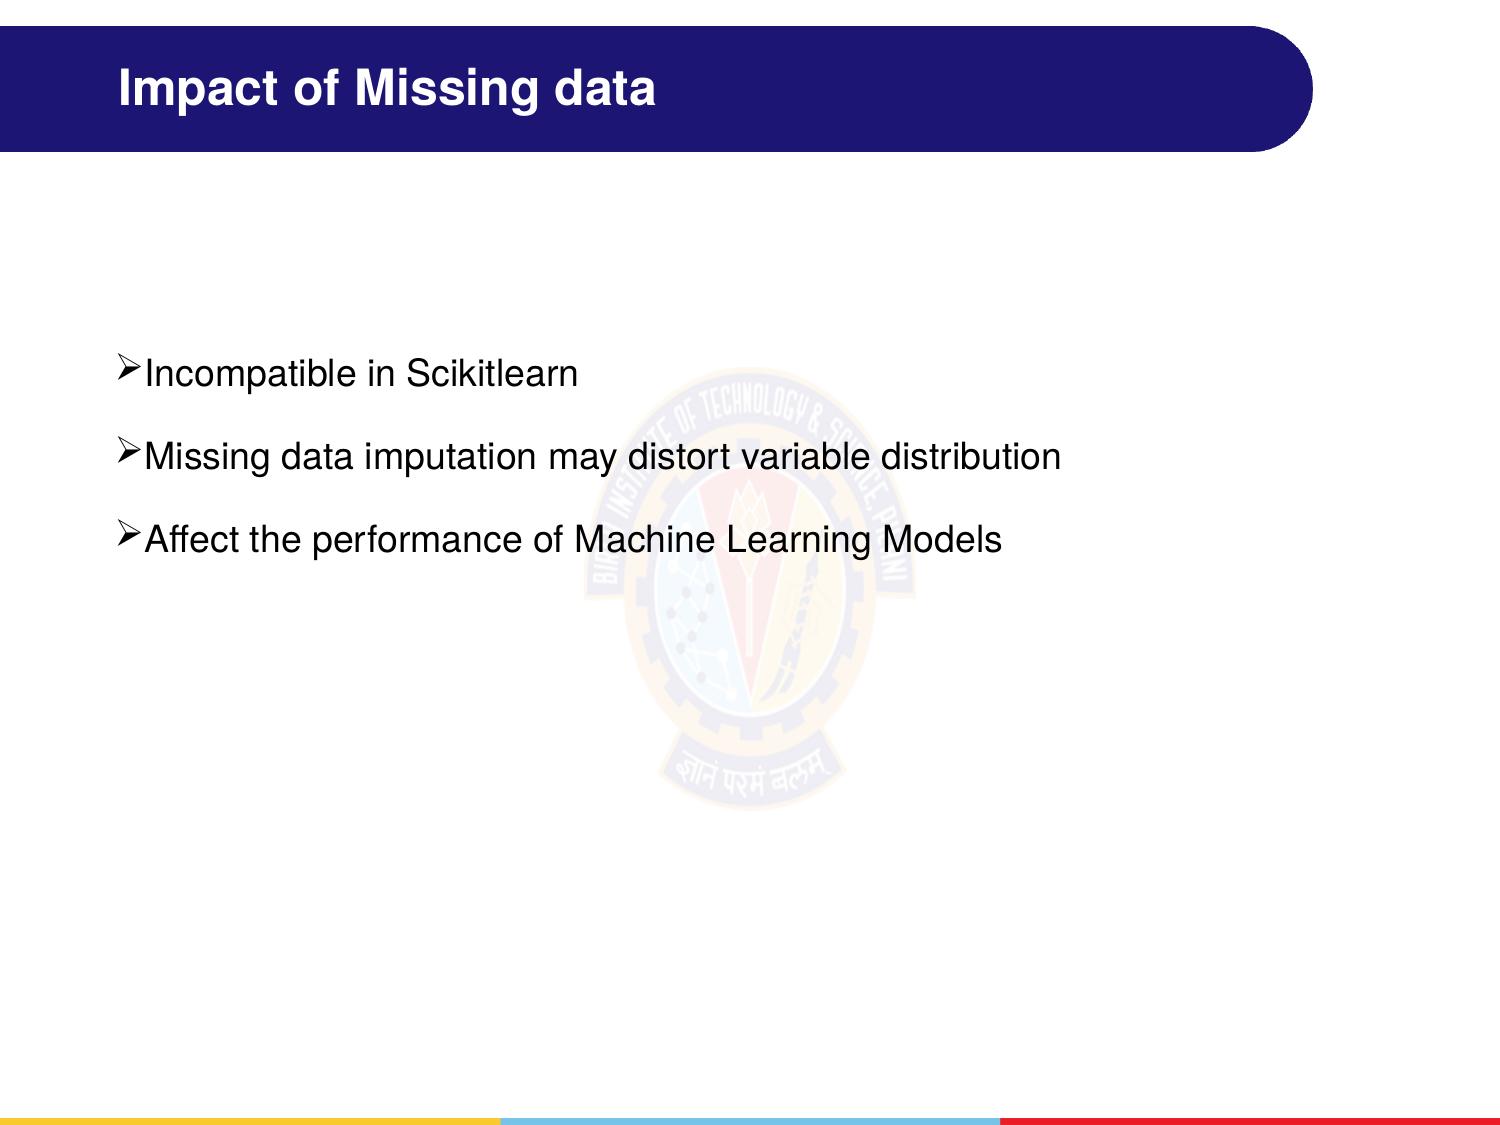

# Impact of Missing data
Incompatible in Scikitlearn
Missing data imputation may distort variable distribution
Affect the performance of Machine Learning Models